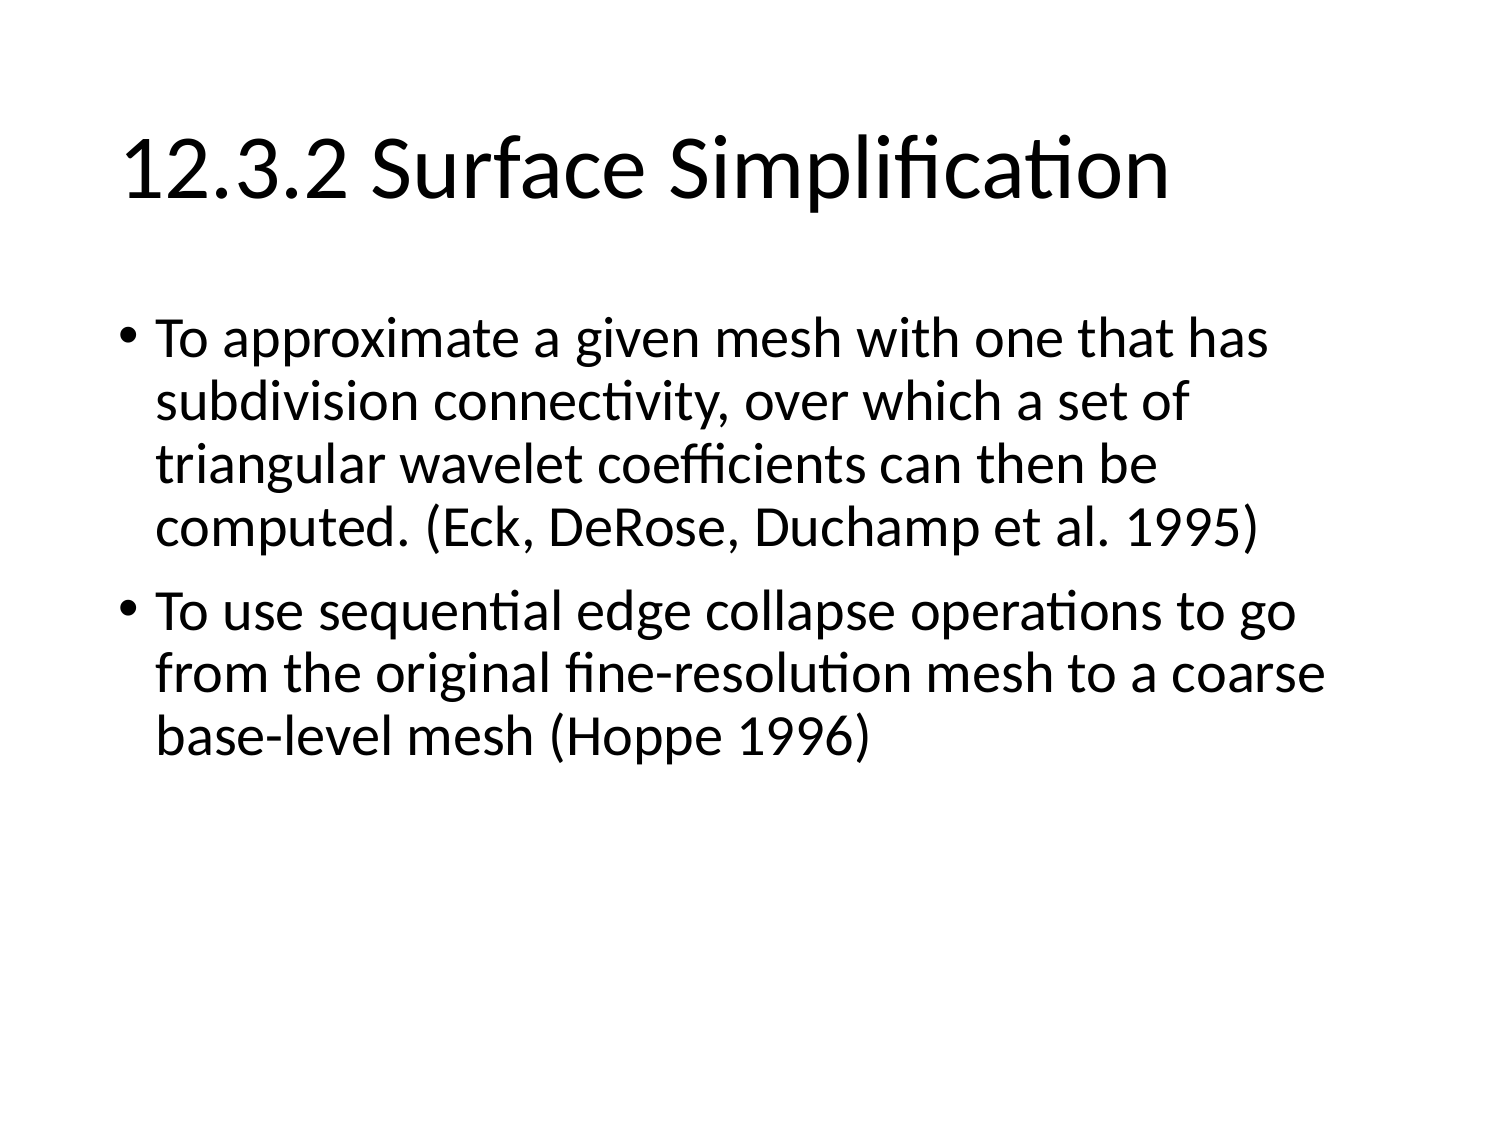

# 12.3.2 Surface Simplification
To approximate a given mesh with one that has subdivision connectivity, over which a set of triangular wavelet coefficients can then be computed. (Eck, DeRose, Duchamp et al. 1995)
To use sequential edge collapse operations to go from the original fine-resolution mesh to a coarse base-level mesh (Hoppe 1996)